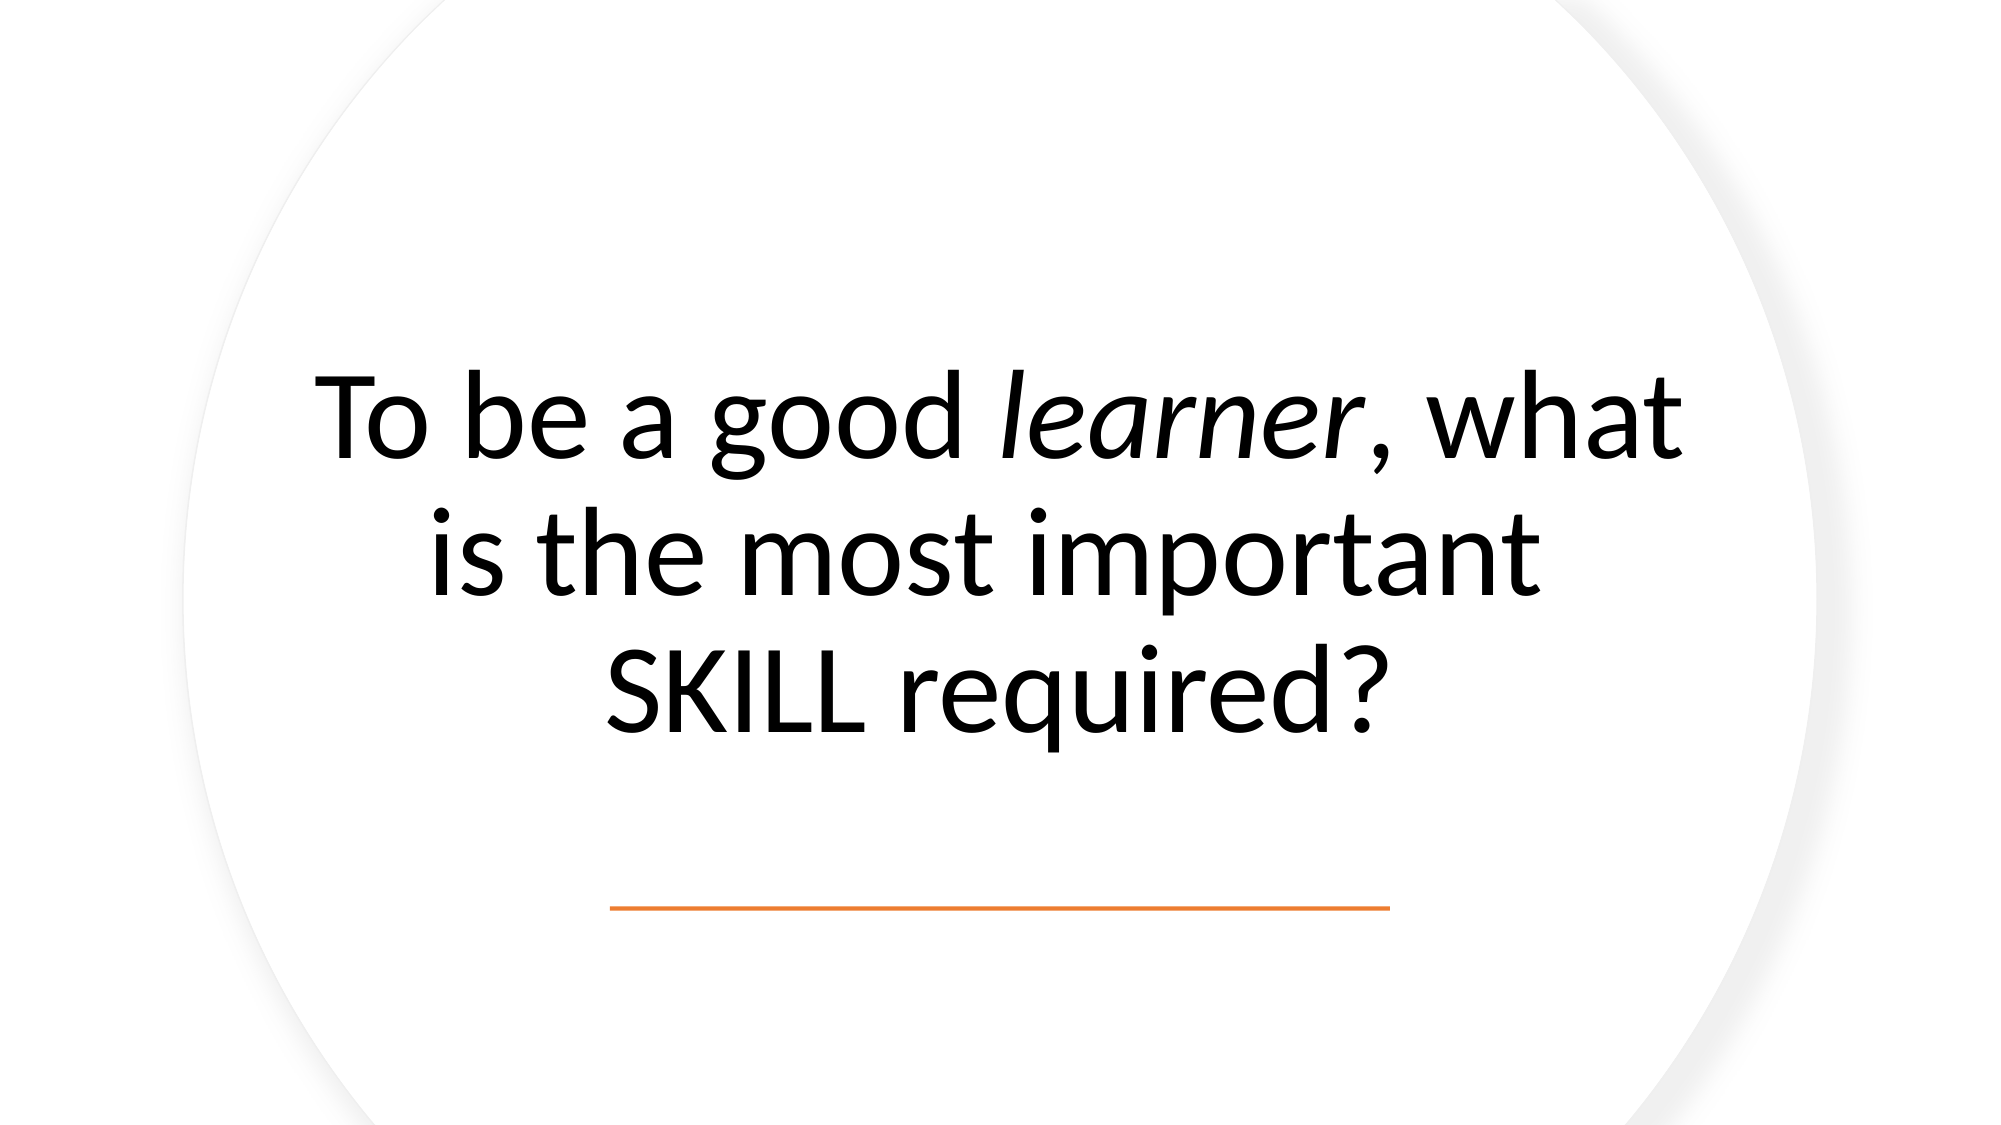

# To be a good learner, what is the most important SKILL required?